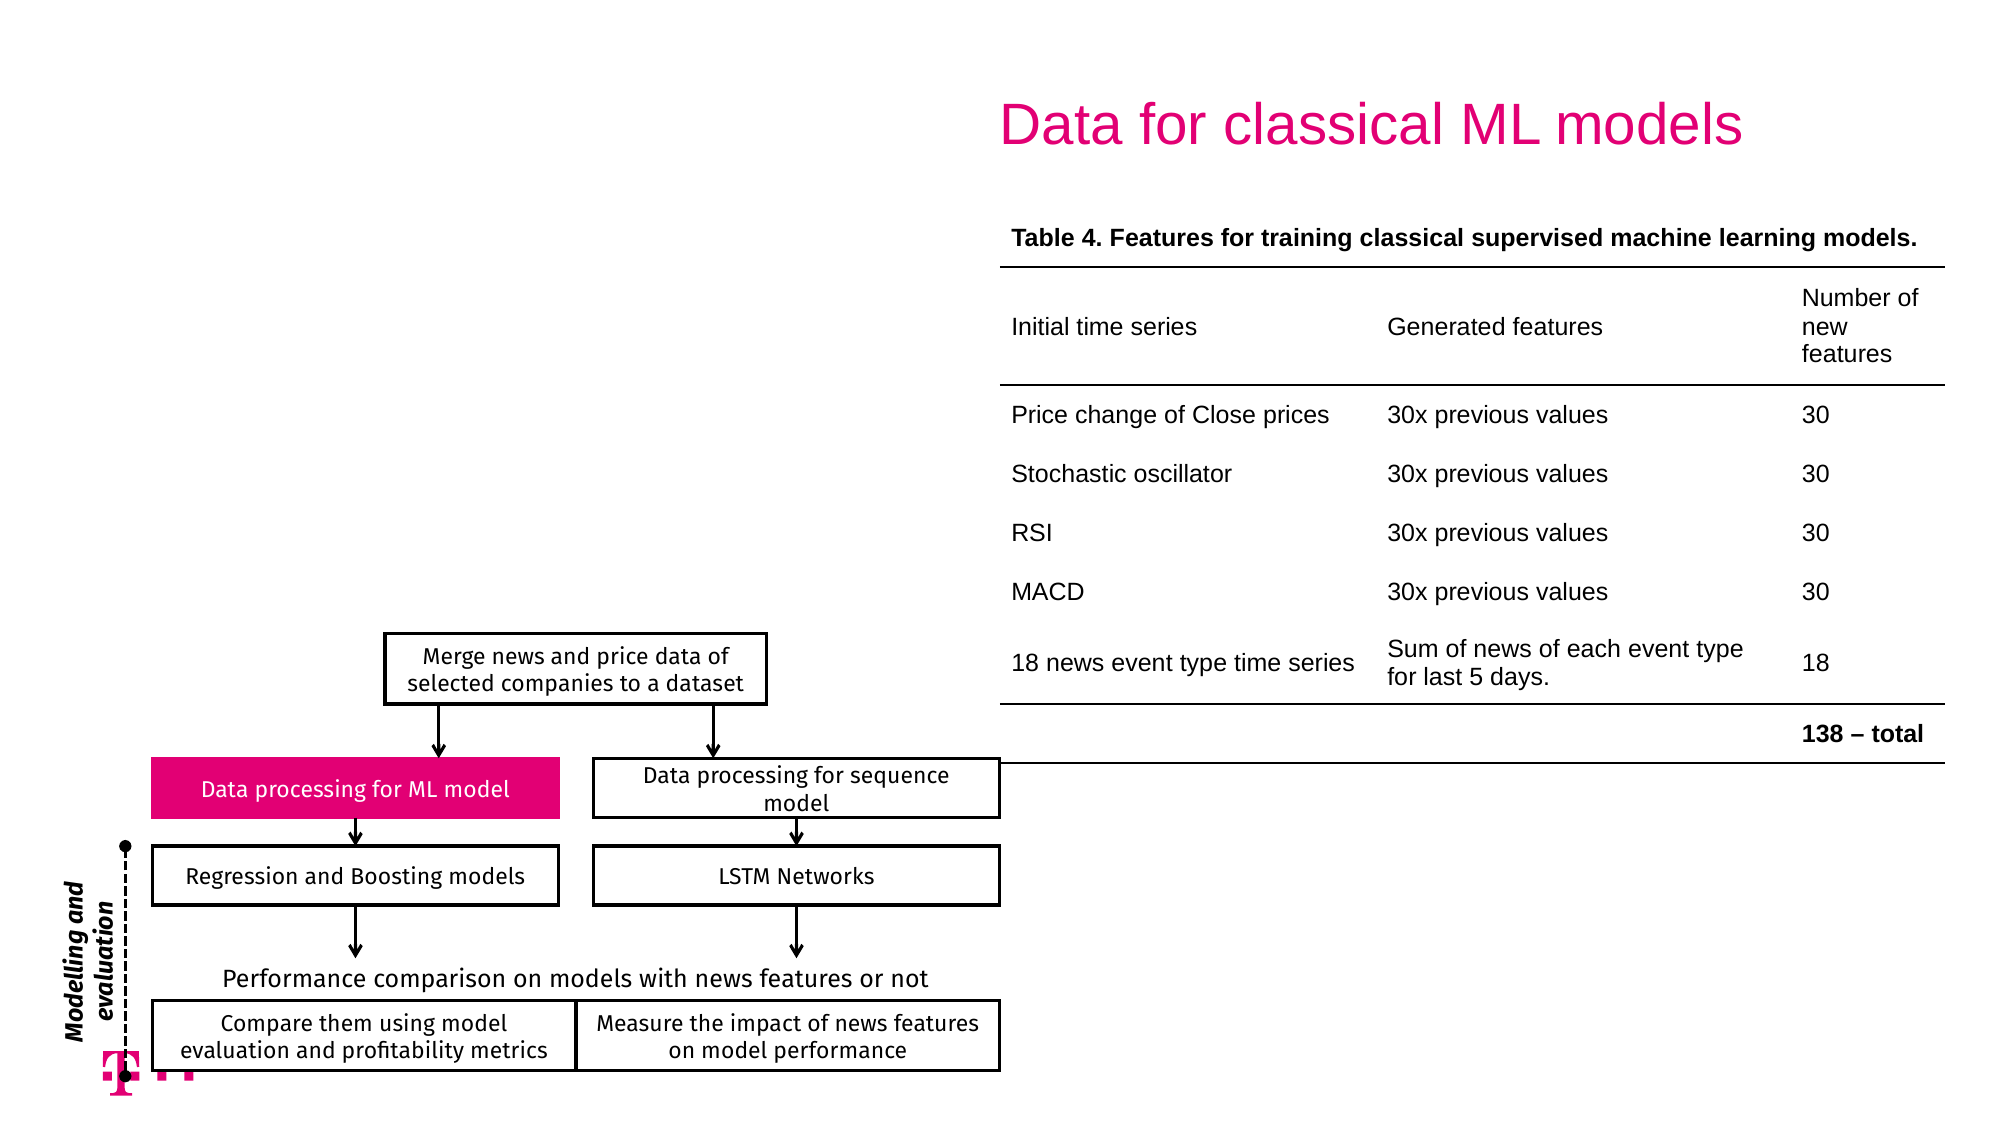

# Data for classical ML models
| Table 4. Features for training classical supervised machine learning models. |  |  |
| --- | --- | --- |
| Initial time series | Generated features | Number of new features |
| Price change of Close prices | 30x previous values | 30 |
| Stochastic oscillator | 30x previous values | 30 |
| RSI | 30x previous values | 30 |
| MACD | 30x previous values | 30 |
| 18 news event type time series | Sum of news of each event type for last 5 days. | 18 |
|  |  | 138 – total |
Merge news and price data of selected companies to a dataset
Data processing for ML model
Data processing for sequence model
Regression and Boosting models
LSTM Networks
Modelling and evaluation
Performance comparison on models with news features or not
Compare them using model evaluation and profitability metrics
Measure the impact of news features on model performance